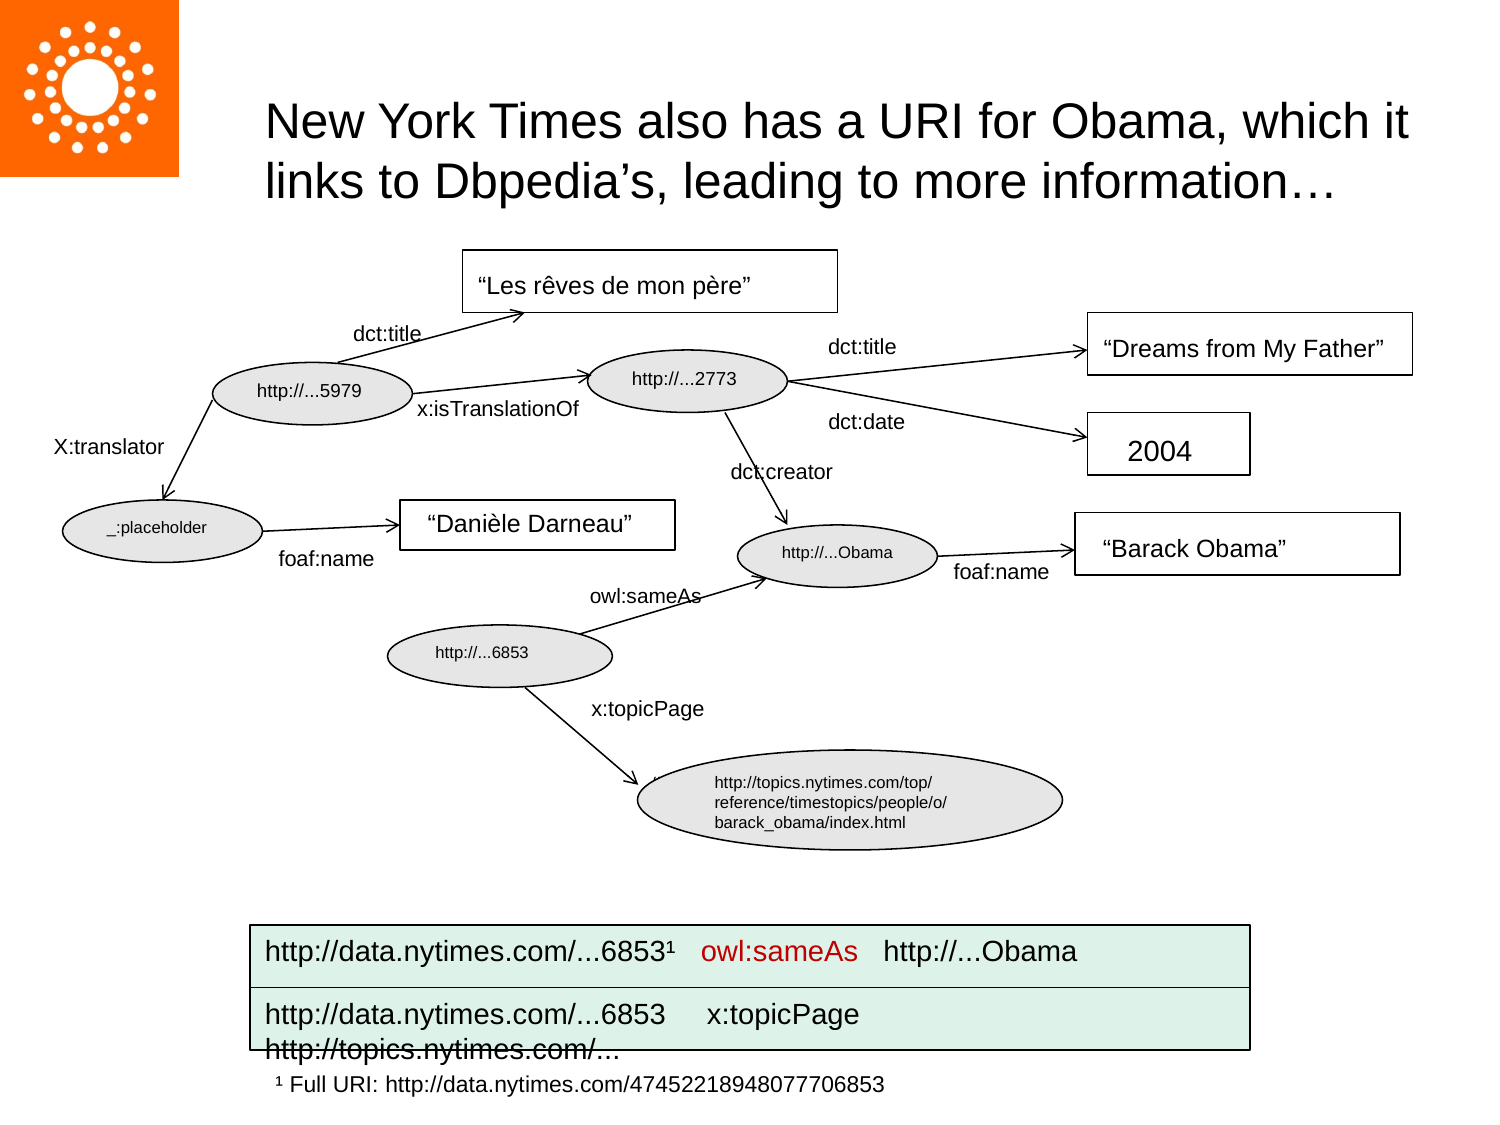

# New York Times also has a URI for Obama, which it links to Dbpedia’s, leading to more information…

“Les rêves de mon père”
dct:title

dct:title
“Dreams from My Father”
http://...2773
http://...5979
x:isTranslationOf
dct:date

X:translator
2004
dct:creator
_:placeholder

“Danièle Darneau”

http://...Obama
“Barack Obama”
foaf:name
foaf:name
owl:sameAs
http://...6853
x:topicPage
http://topics.nytimes.com/top/reference/timestopics/people/o/barack_obama/index.html
“Barack Obama”
http://data.nytimes.com/...6853¹   owl:sameAs   http://...Obama
http://data.nytimes.com/...6853     x:topicPage   http://topics.nytimes.com/...
¹ Full URI: http://data.nytimes.com/47452218948077706853